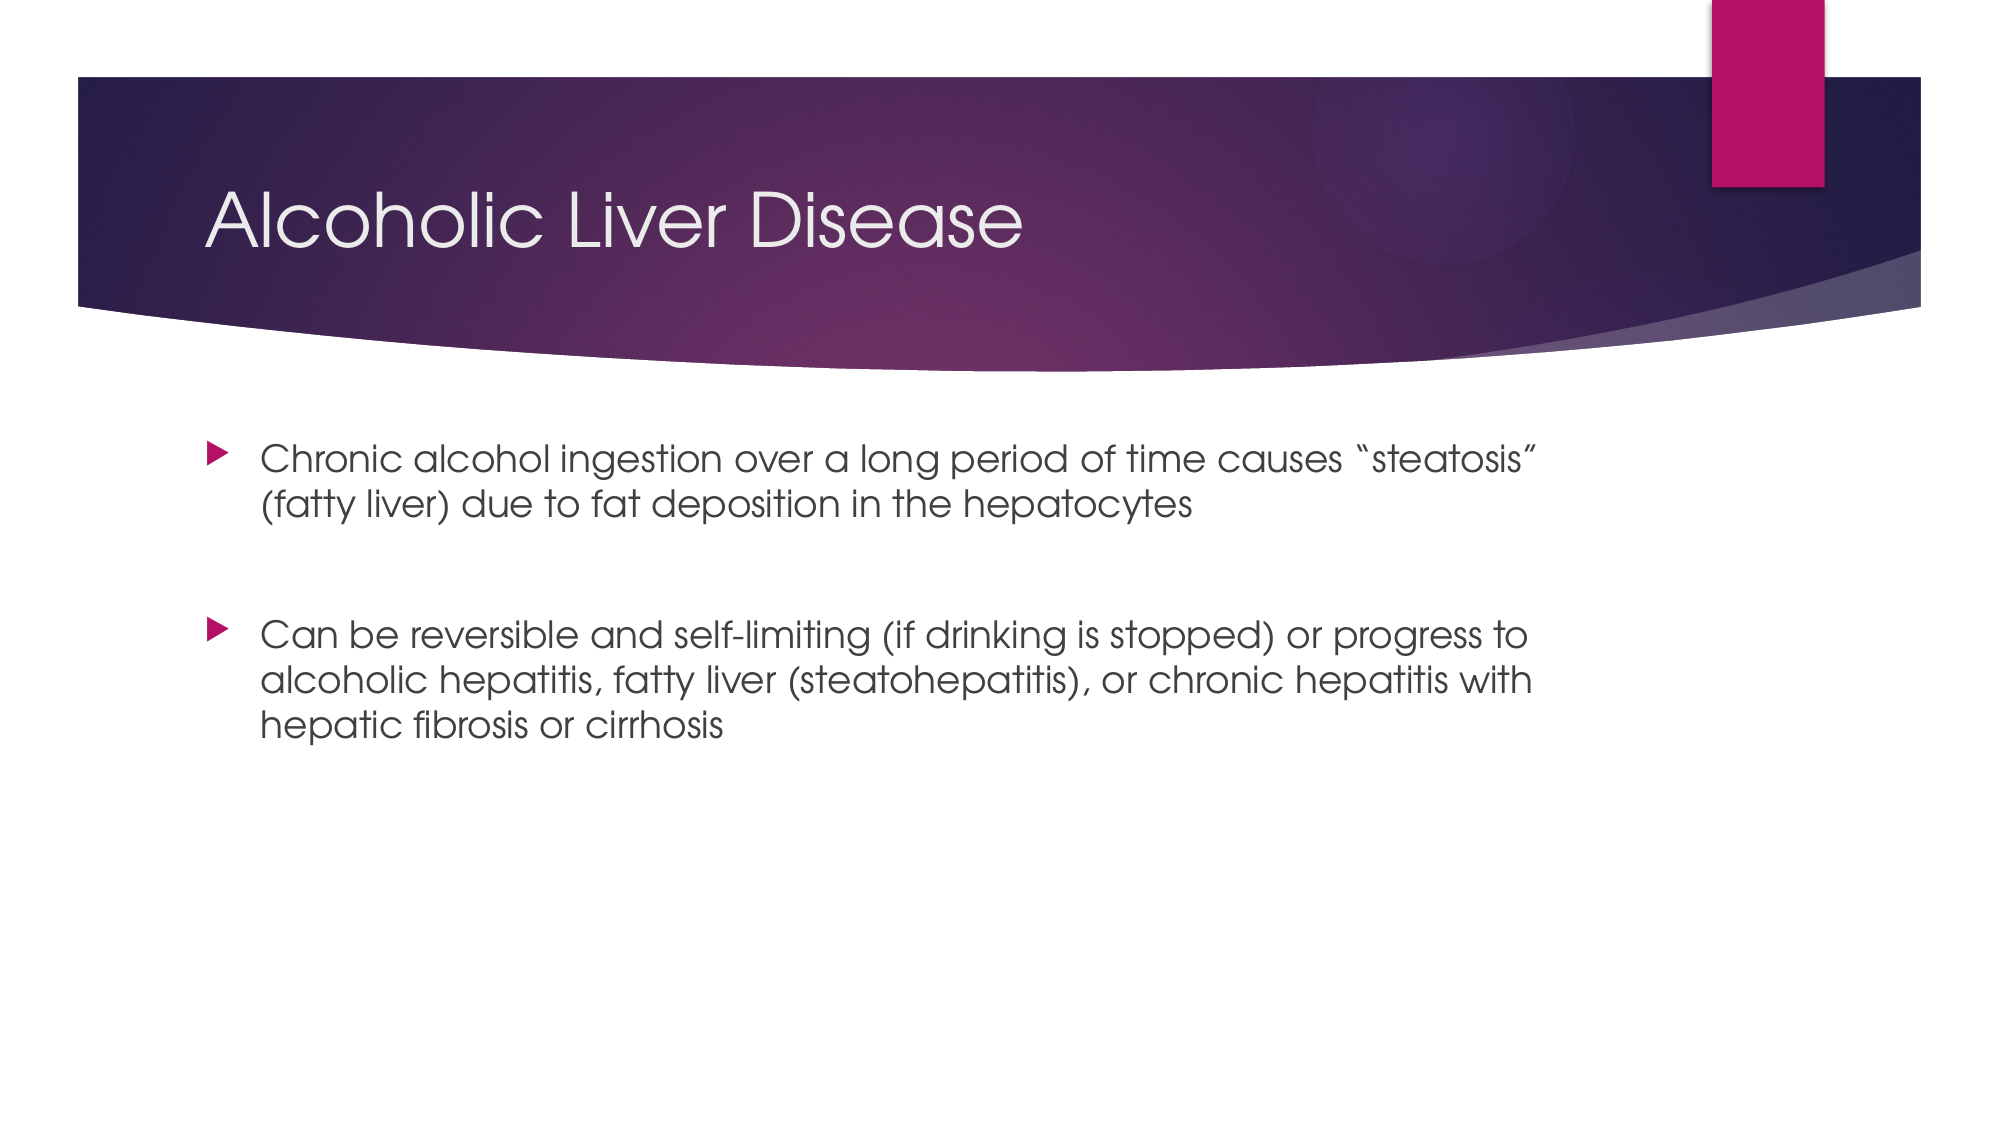

# Alcoholic Liver Disease
Chronic alcohol ingestion over a long period of time causes “steatosis” (fatty liver) due to fat deposition in the hepatocytes

Can be reversible and self-limiting (if drinking is stopped) or progress to alcoholic hepatitis, fatty liver (steatohepatitis), or chronic hepatitis with hepatic fibrosis or cirrhosis